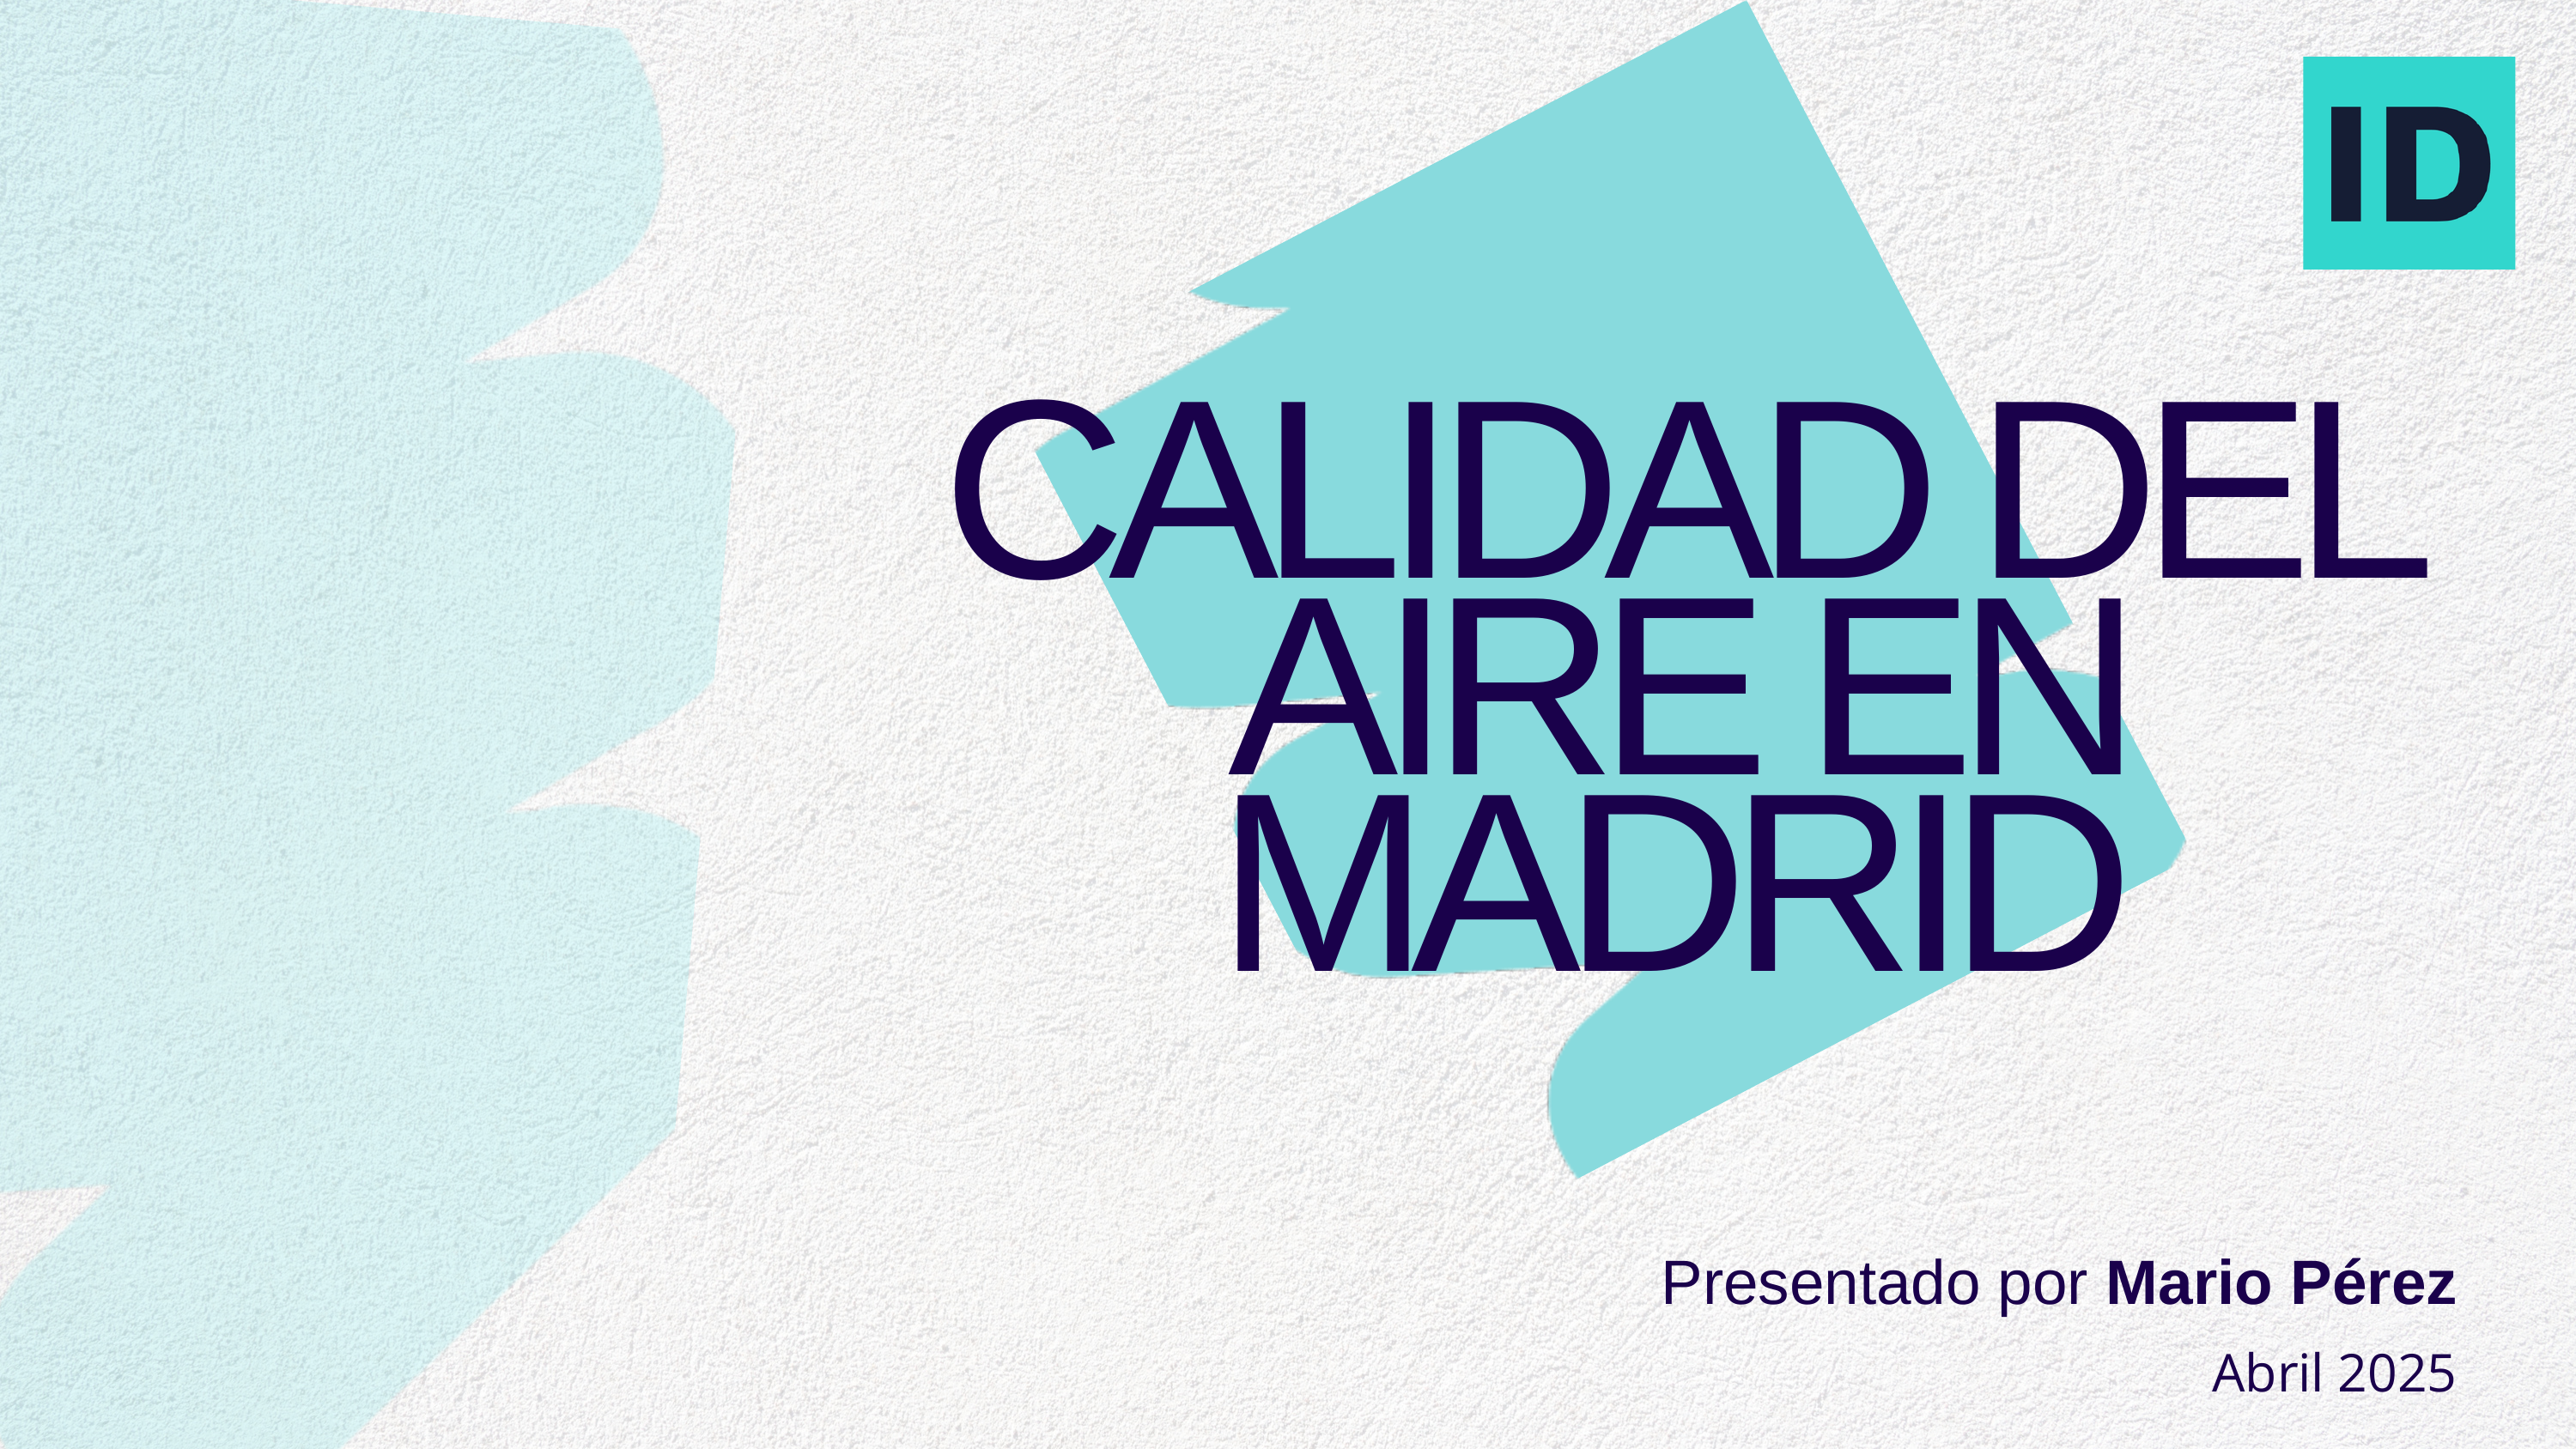

CALIDAD DEL AIRE EN MADRID
Presentado por Mario Pérez
Abril 2025